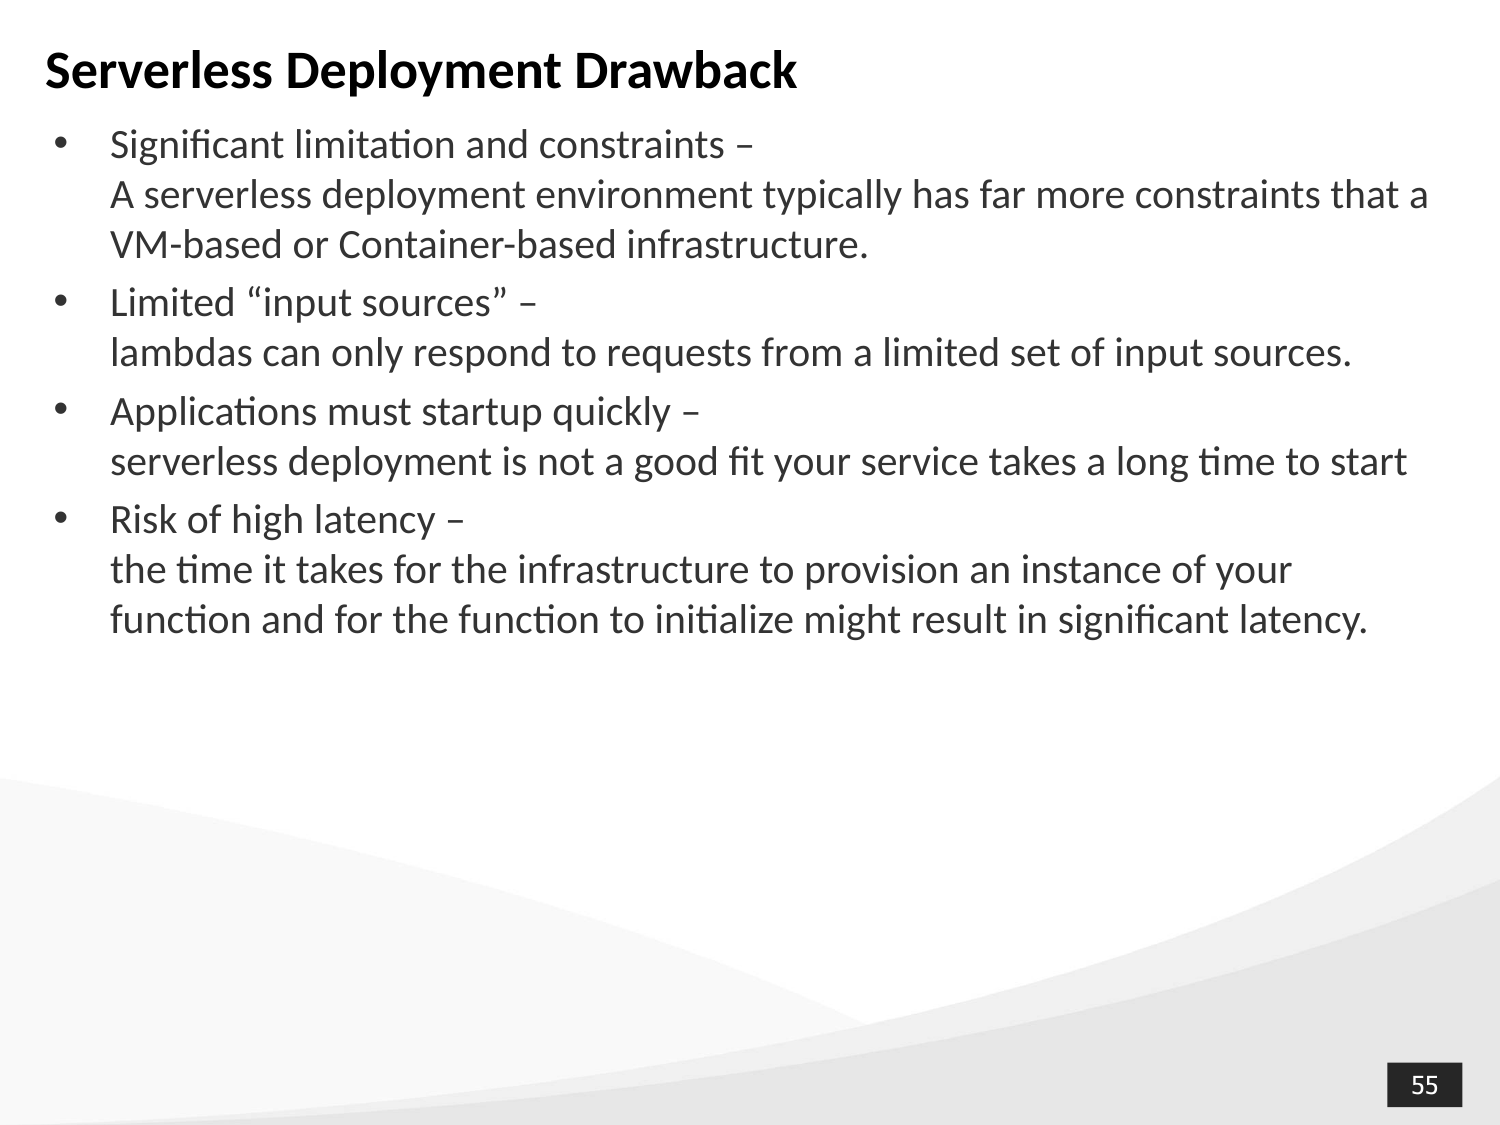

# Serverless Deployment Drawback
Significant limitation and constraints –
A serverless deployment environment typically has far more constraints that a VM-based or Container-based infrastructure.
Limited “input sources” –
lambdas can only respond to requests from a limited set of input sources.
Applications must startup quickly –
serverless deployment is not a good fit your service takes a long time to start
Risk of high latency –
the time it takes for the infrastructure to provision an instance of your function and for the function to initialize might result in significant latency.